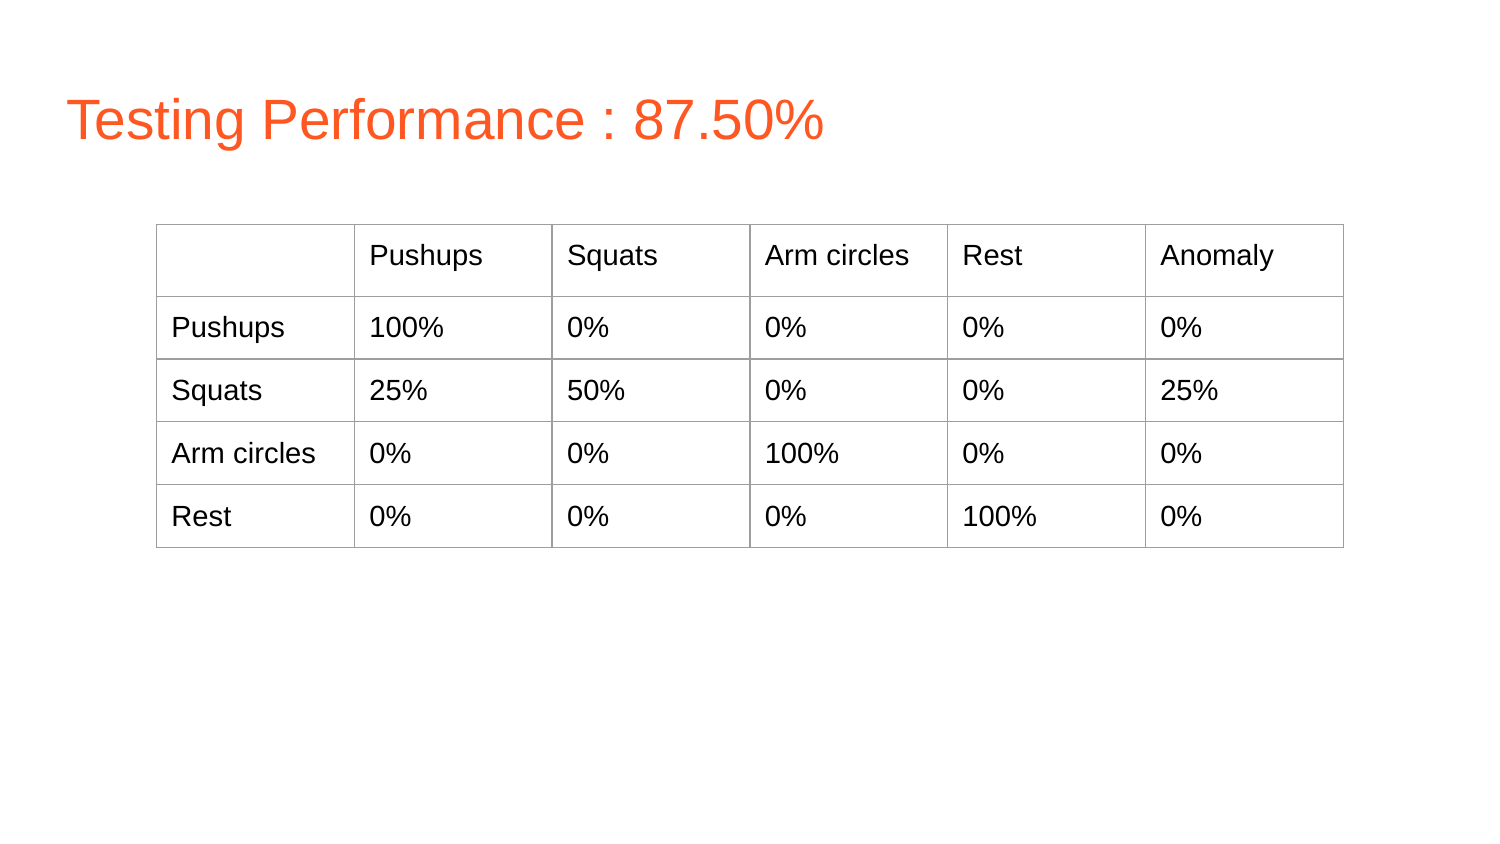

# Testing Performance : 87.50%
|  | Pushups | Squats | Arm circles | Rest | Anomaly |
| --- | --- | --- | --- | --- | --- |
| Pushups | 100% | 0% | 0% | 0% | 0% |
| Squats | 25% | 50% | 0% | 0% | 25% |
| Arm circles | 0% | 0% | 100% | 0% | 0% |
| Rest | 0% | 0% | 0% | 100% | 0% |